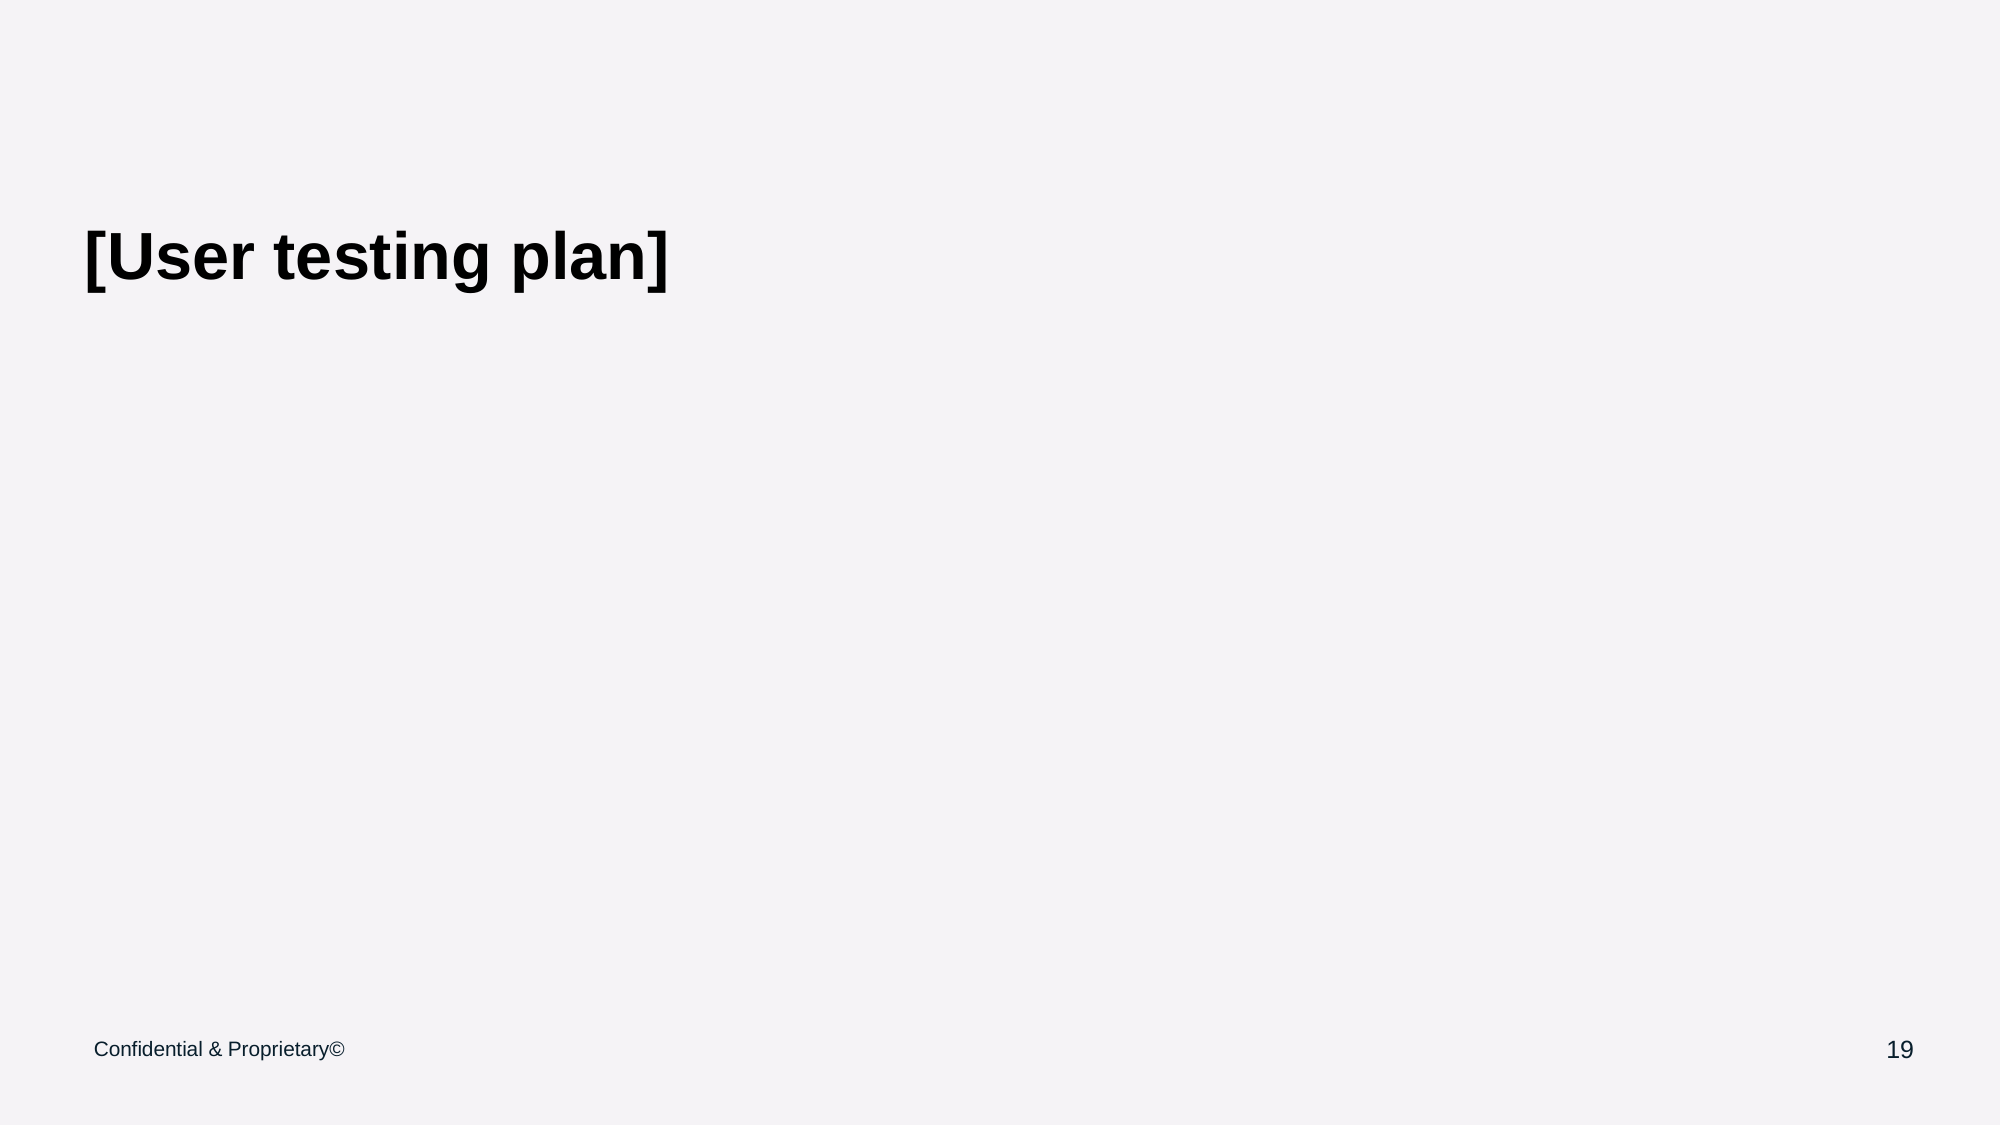

# [User testing plan]

Confidential & Proprietary©
19